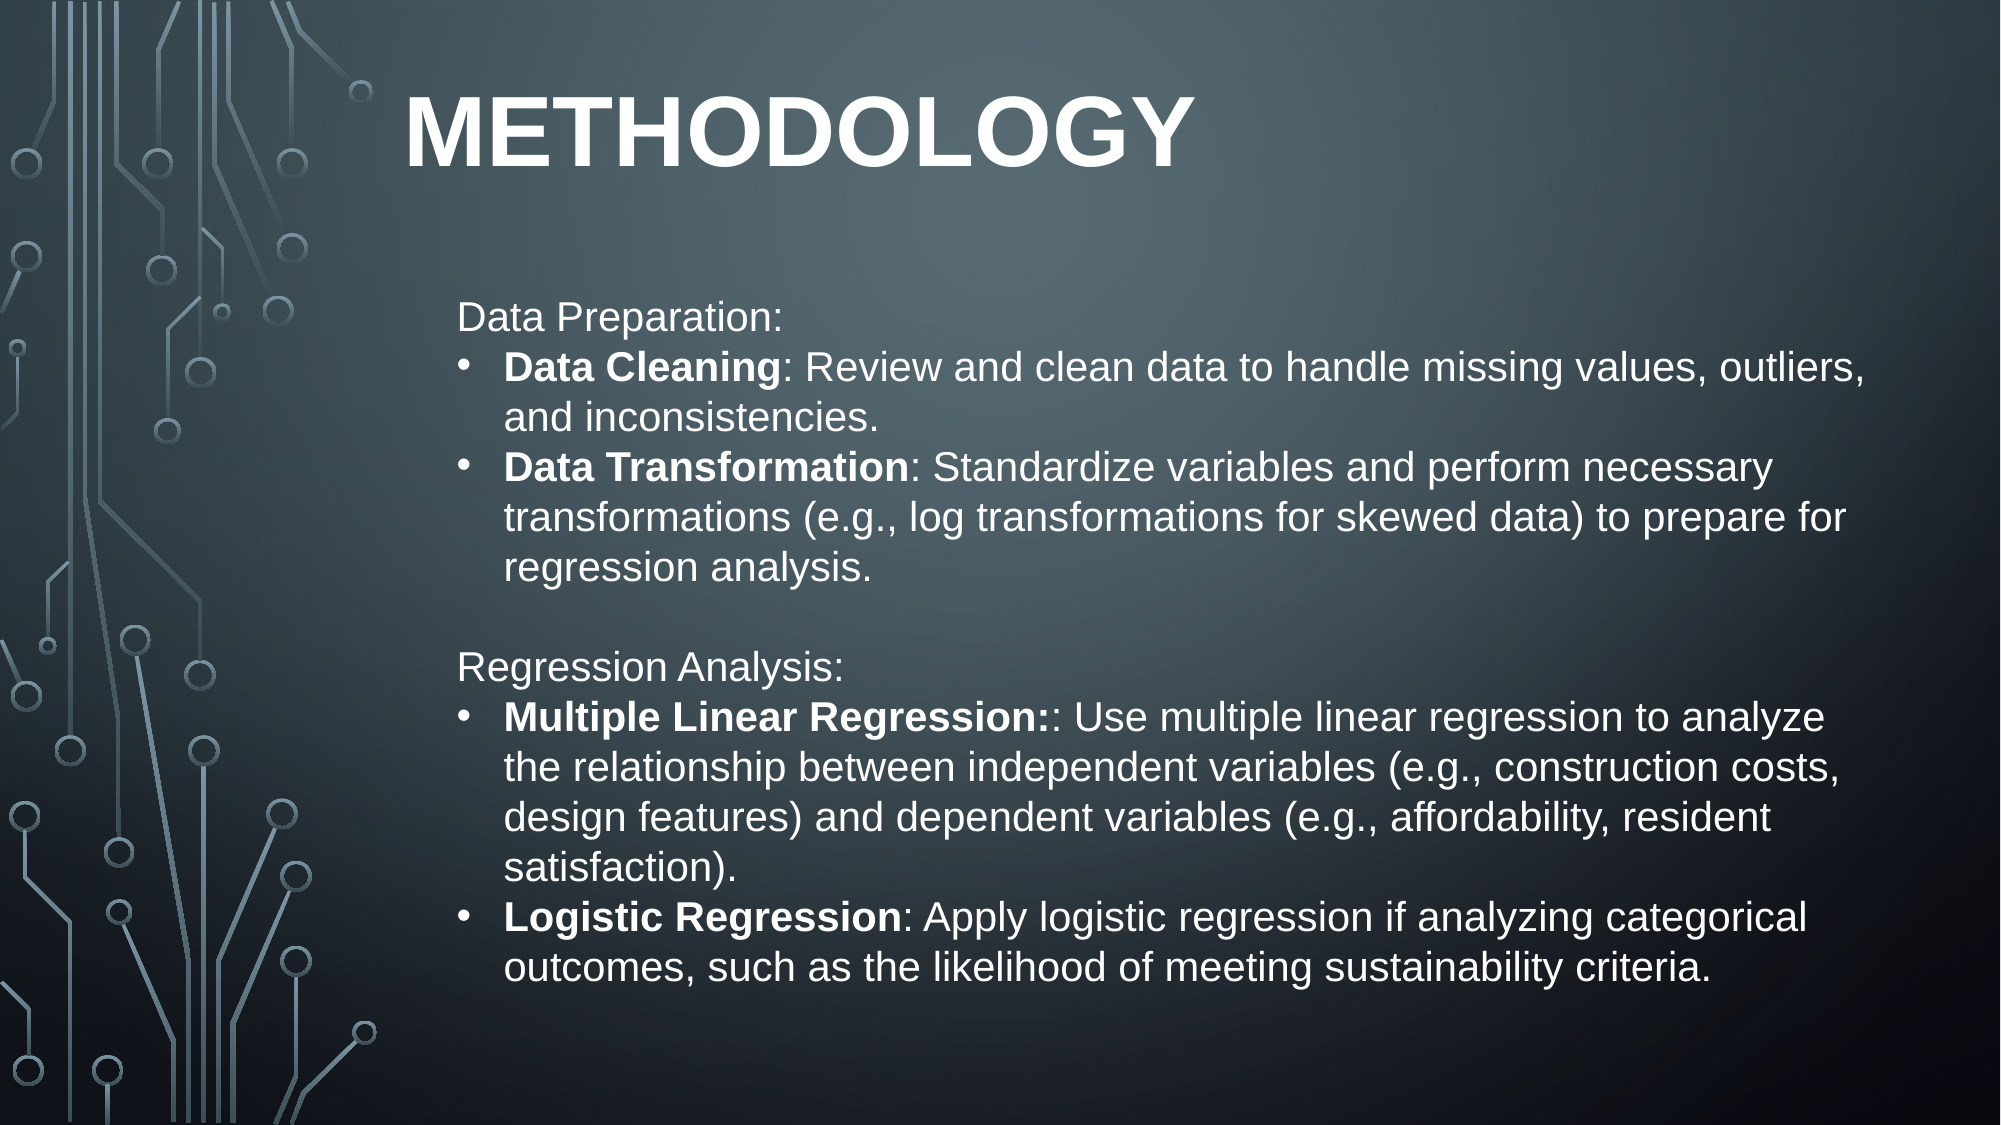

# methodology
Data Preparation:
Data Cleaning: Review and clean data to handle missing values, outliers, and inconsistencies.
Data Transformation: Standardize variables and perform necessary transformations (e.g., log transformations for skewed data) to prepare for regression analysis.

Regression Analysis:
Multiple Linear Regression:: Use multiple linear regression to analyze the relationship between independent variables (e.g., construction costs, design features) and dependent variables (e.g., affordability, resident satisfaction).
Logistic Regression: Apply logistic regression if analyzing categorical outcomes, such as the likelihood of meeting sustainability criteria.